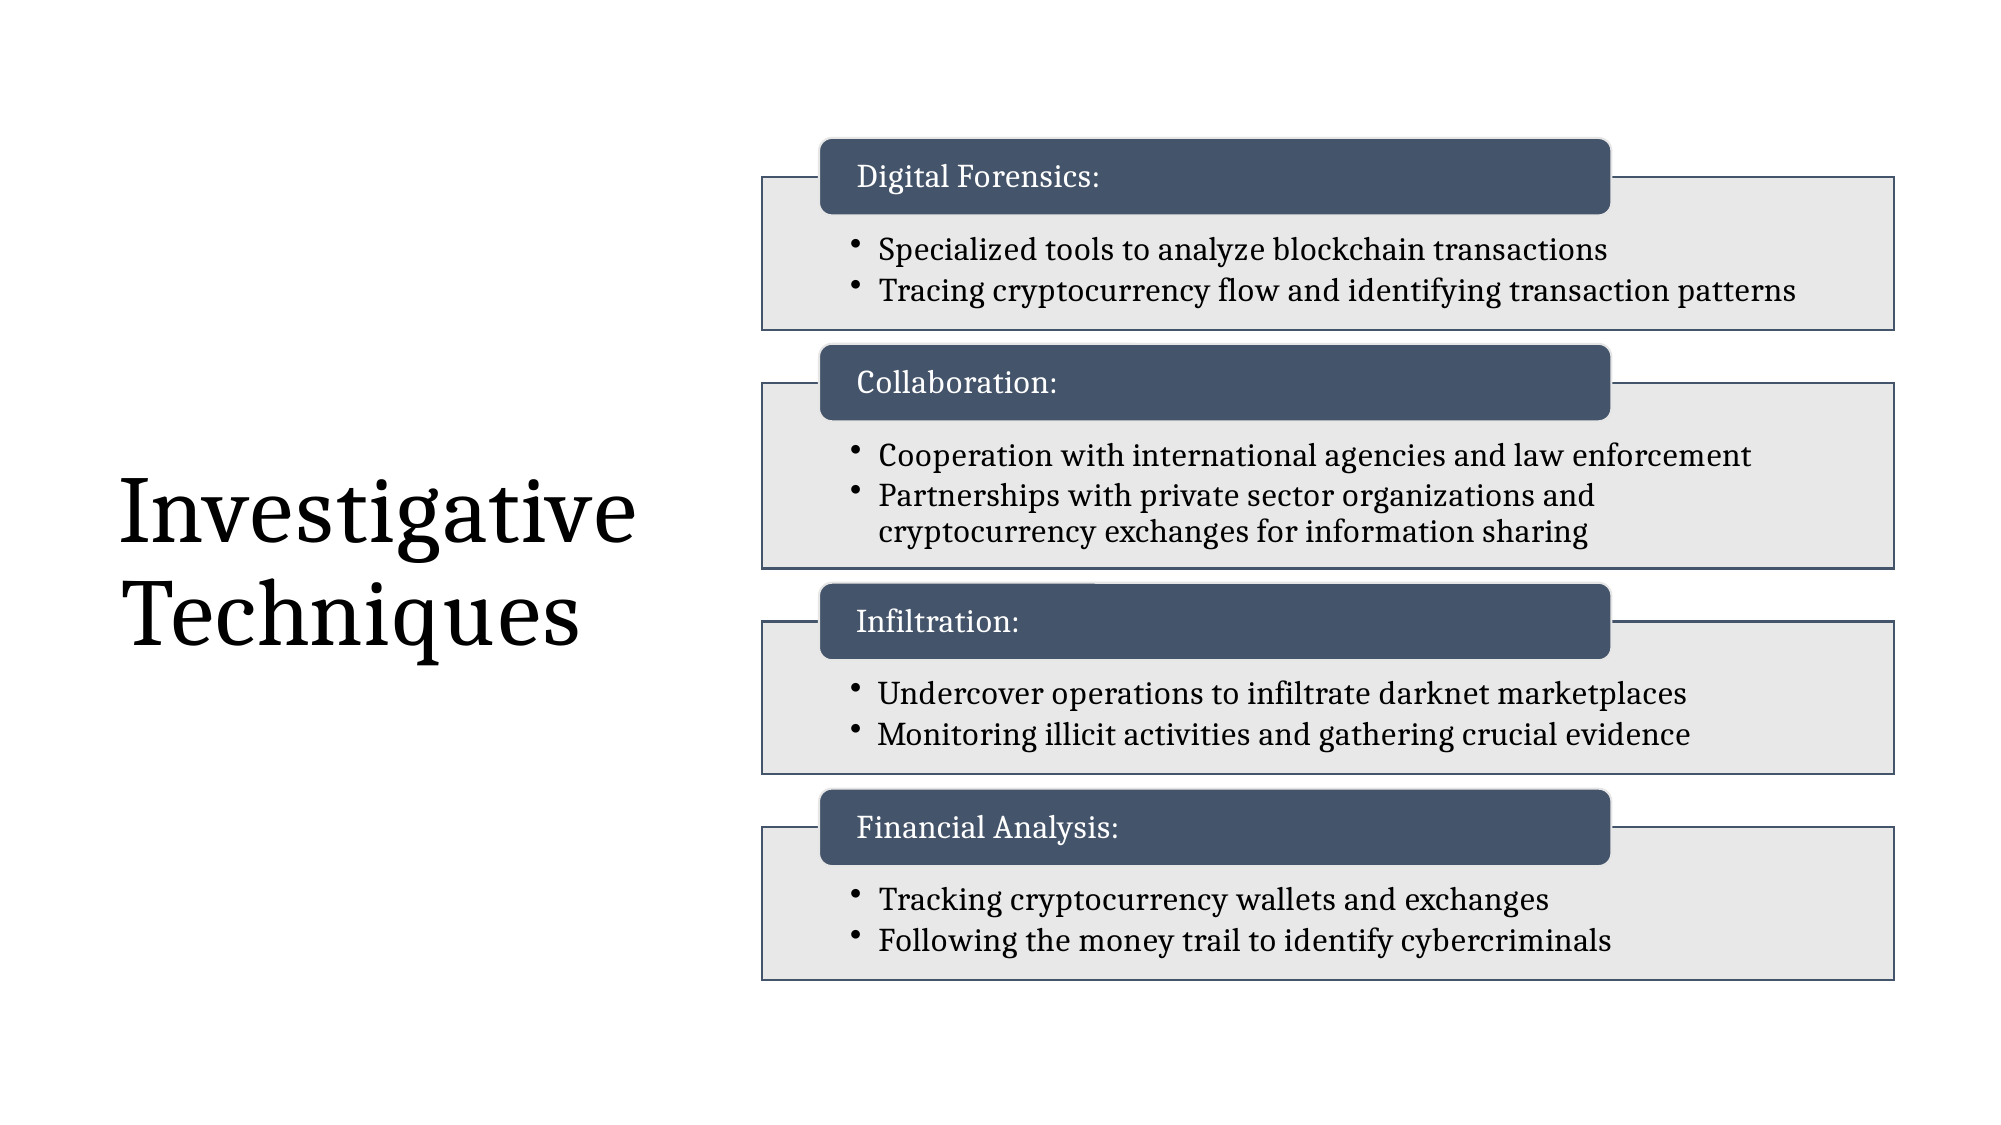

Specialized tools to analyze blockchain transactions
Tracing cryptocurrency flow and identifying transaction patterns
Digital Forensics:
Cooperation with international agencies and law enforcement
Partnerships with private sector organizations and cryptocurrency exchanges for information sharing
Collaboration:
Undercover operations to infiltrate darknet marketplaces
Monitoring illicit activities and gathering crucial evidence
Infiltration:
Tracking cryptocurrency wallets and exchanges
Following the money trail to identify cybercriminals
Financial Analysis:
# Investigative Techniques